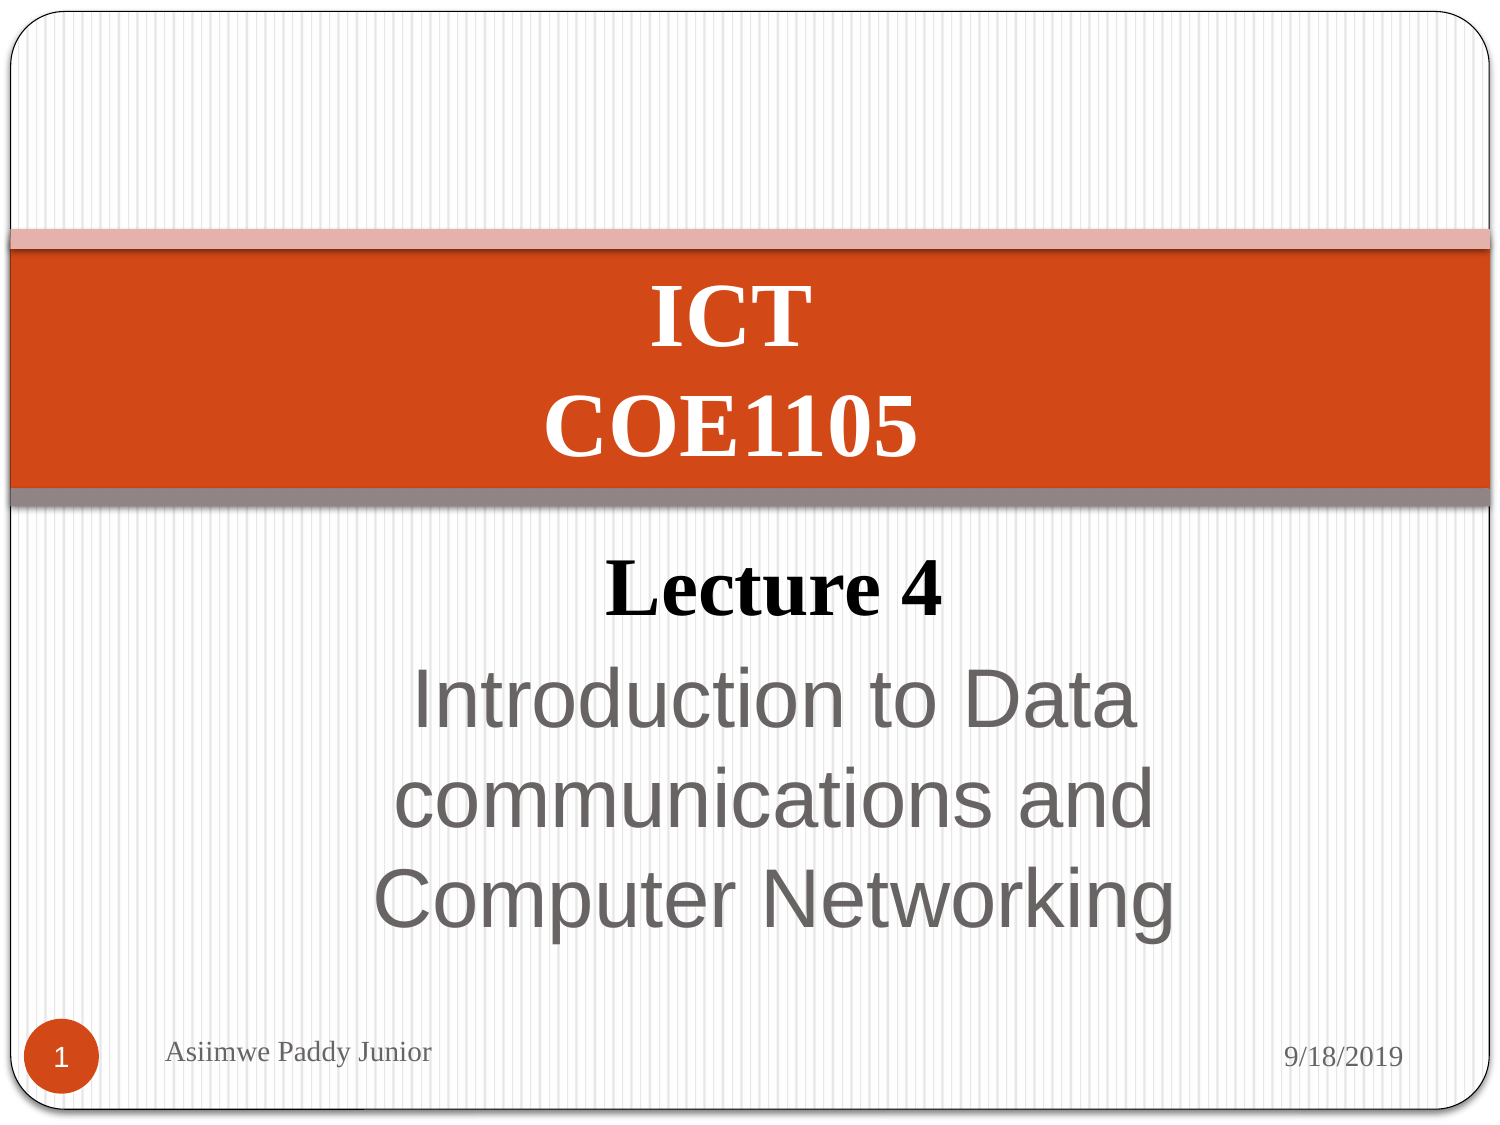

# ICT COE1105
Lecture 4
Introduction to Data communications and Computer Networking
Asiimwe Paddy Junior
9/18/2019
1